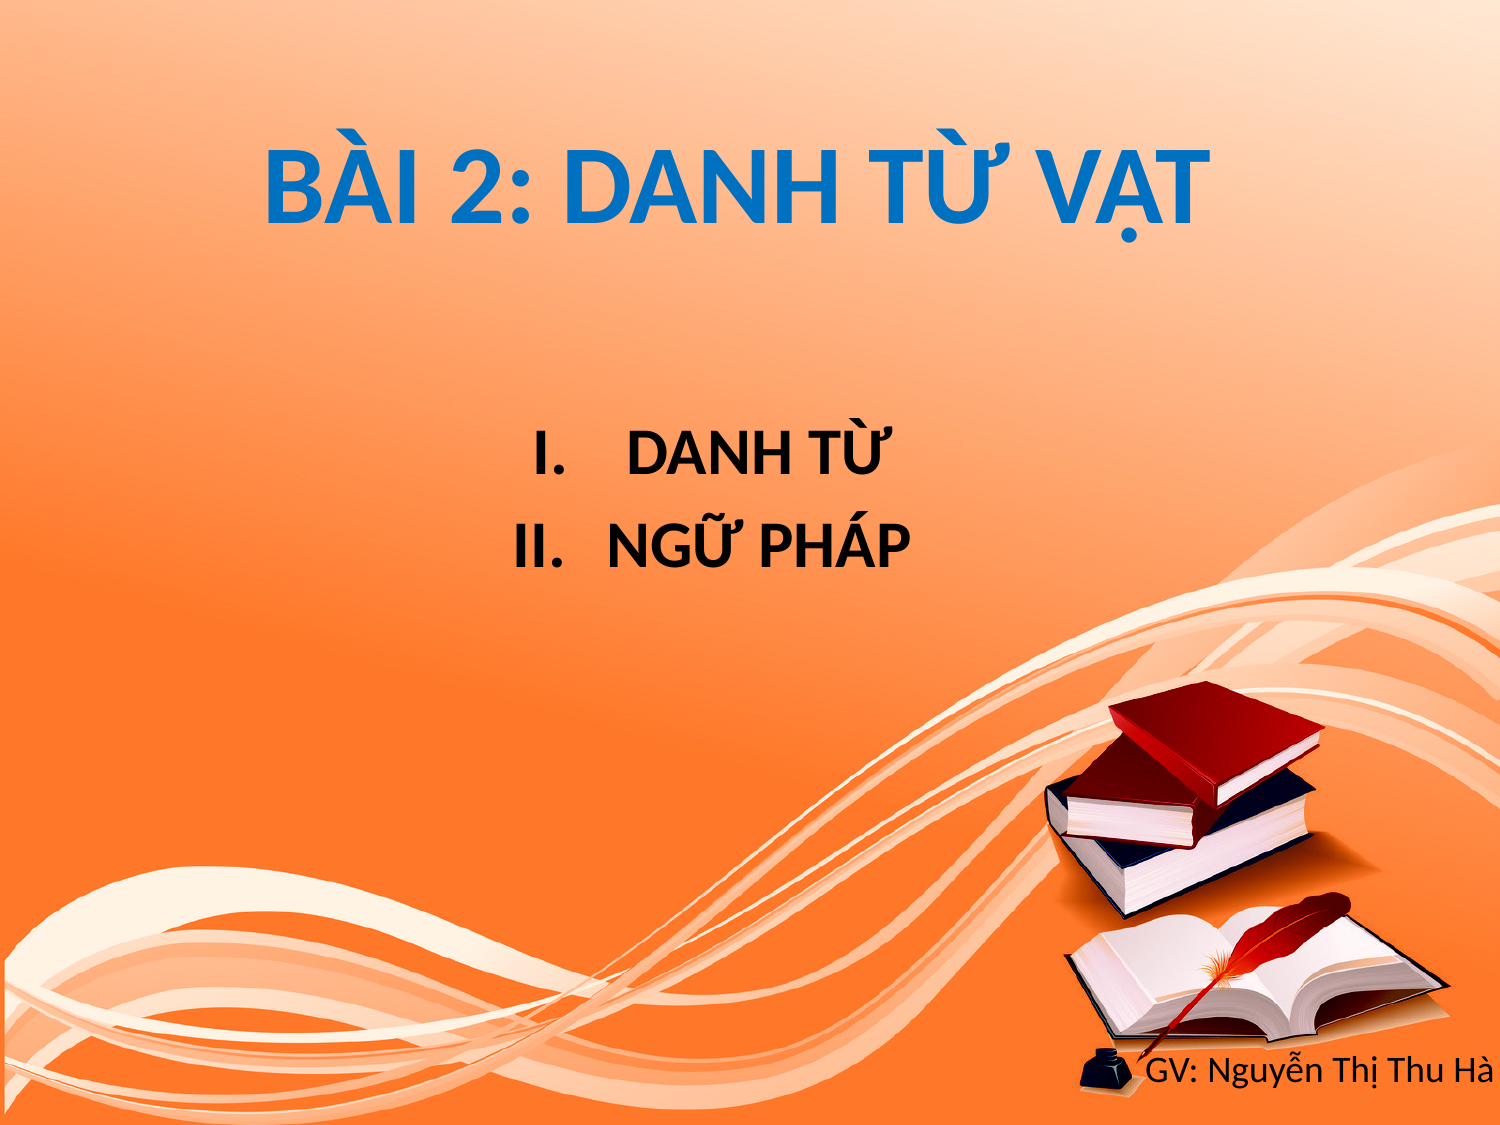

# BÀI 2: DANH TỪ VẬT
DANH TỪ
NGỮ PHÁP
GV: Nguyễn Thị Thu Hà